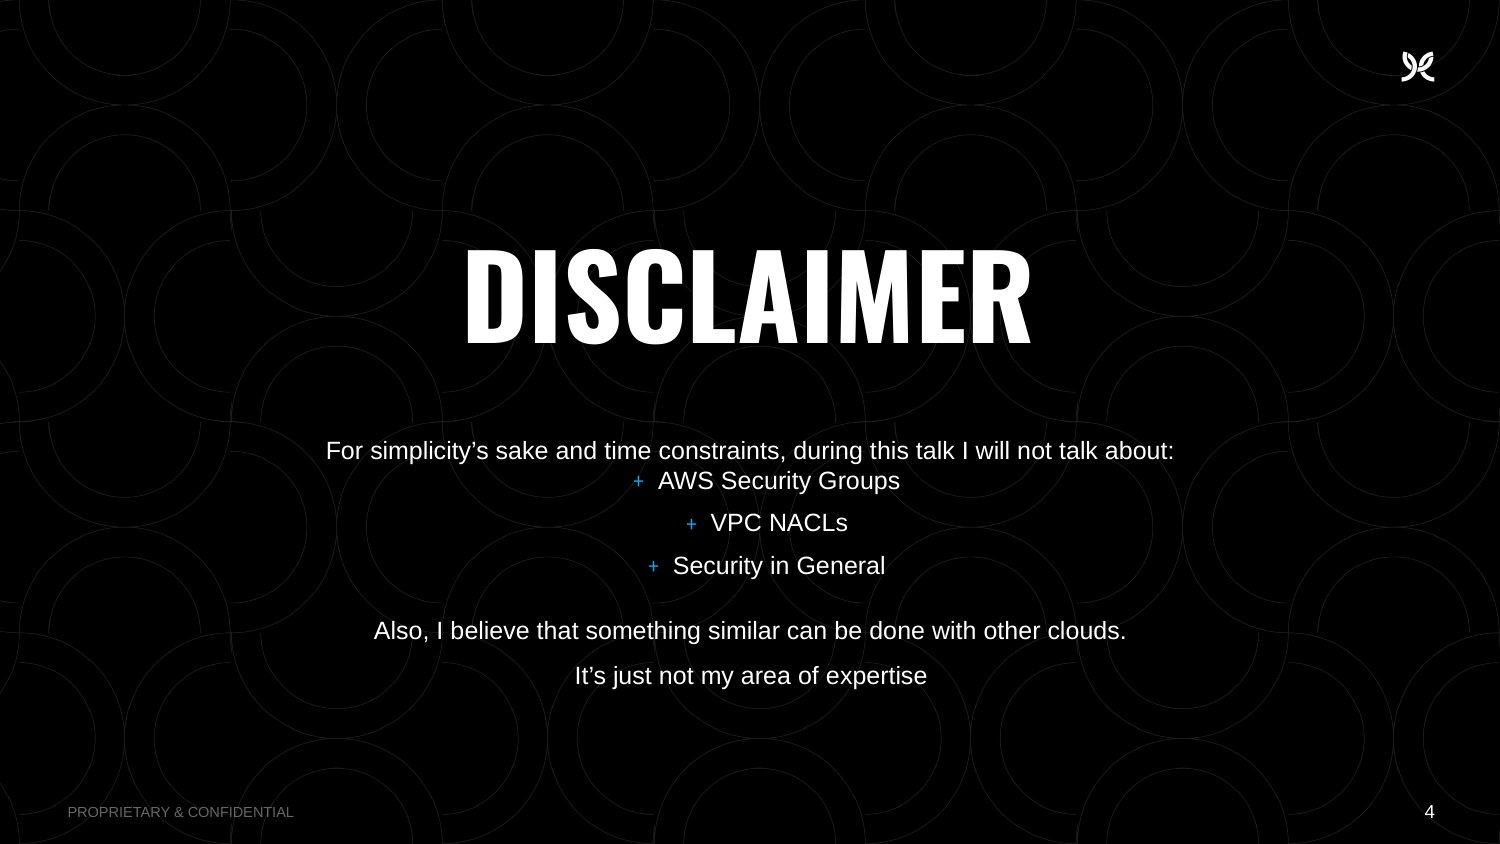

# DISCLAIMER
For simplicity’s sake and time constraints, during this talk I will not talk about:
AWS Security Groups
VPC NACLs
Security in General
Also, I believe that something similar can be done with other clouds.
It’s just not my area of expertise

4